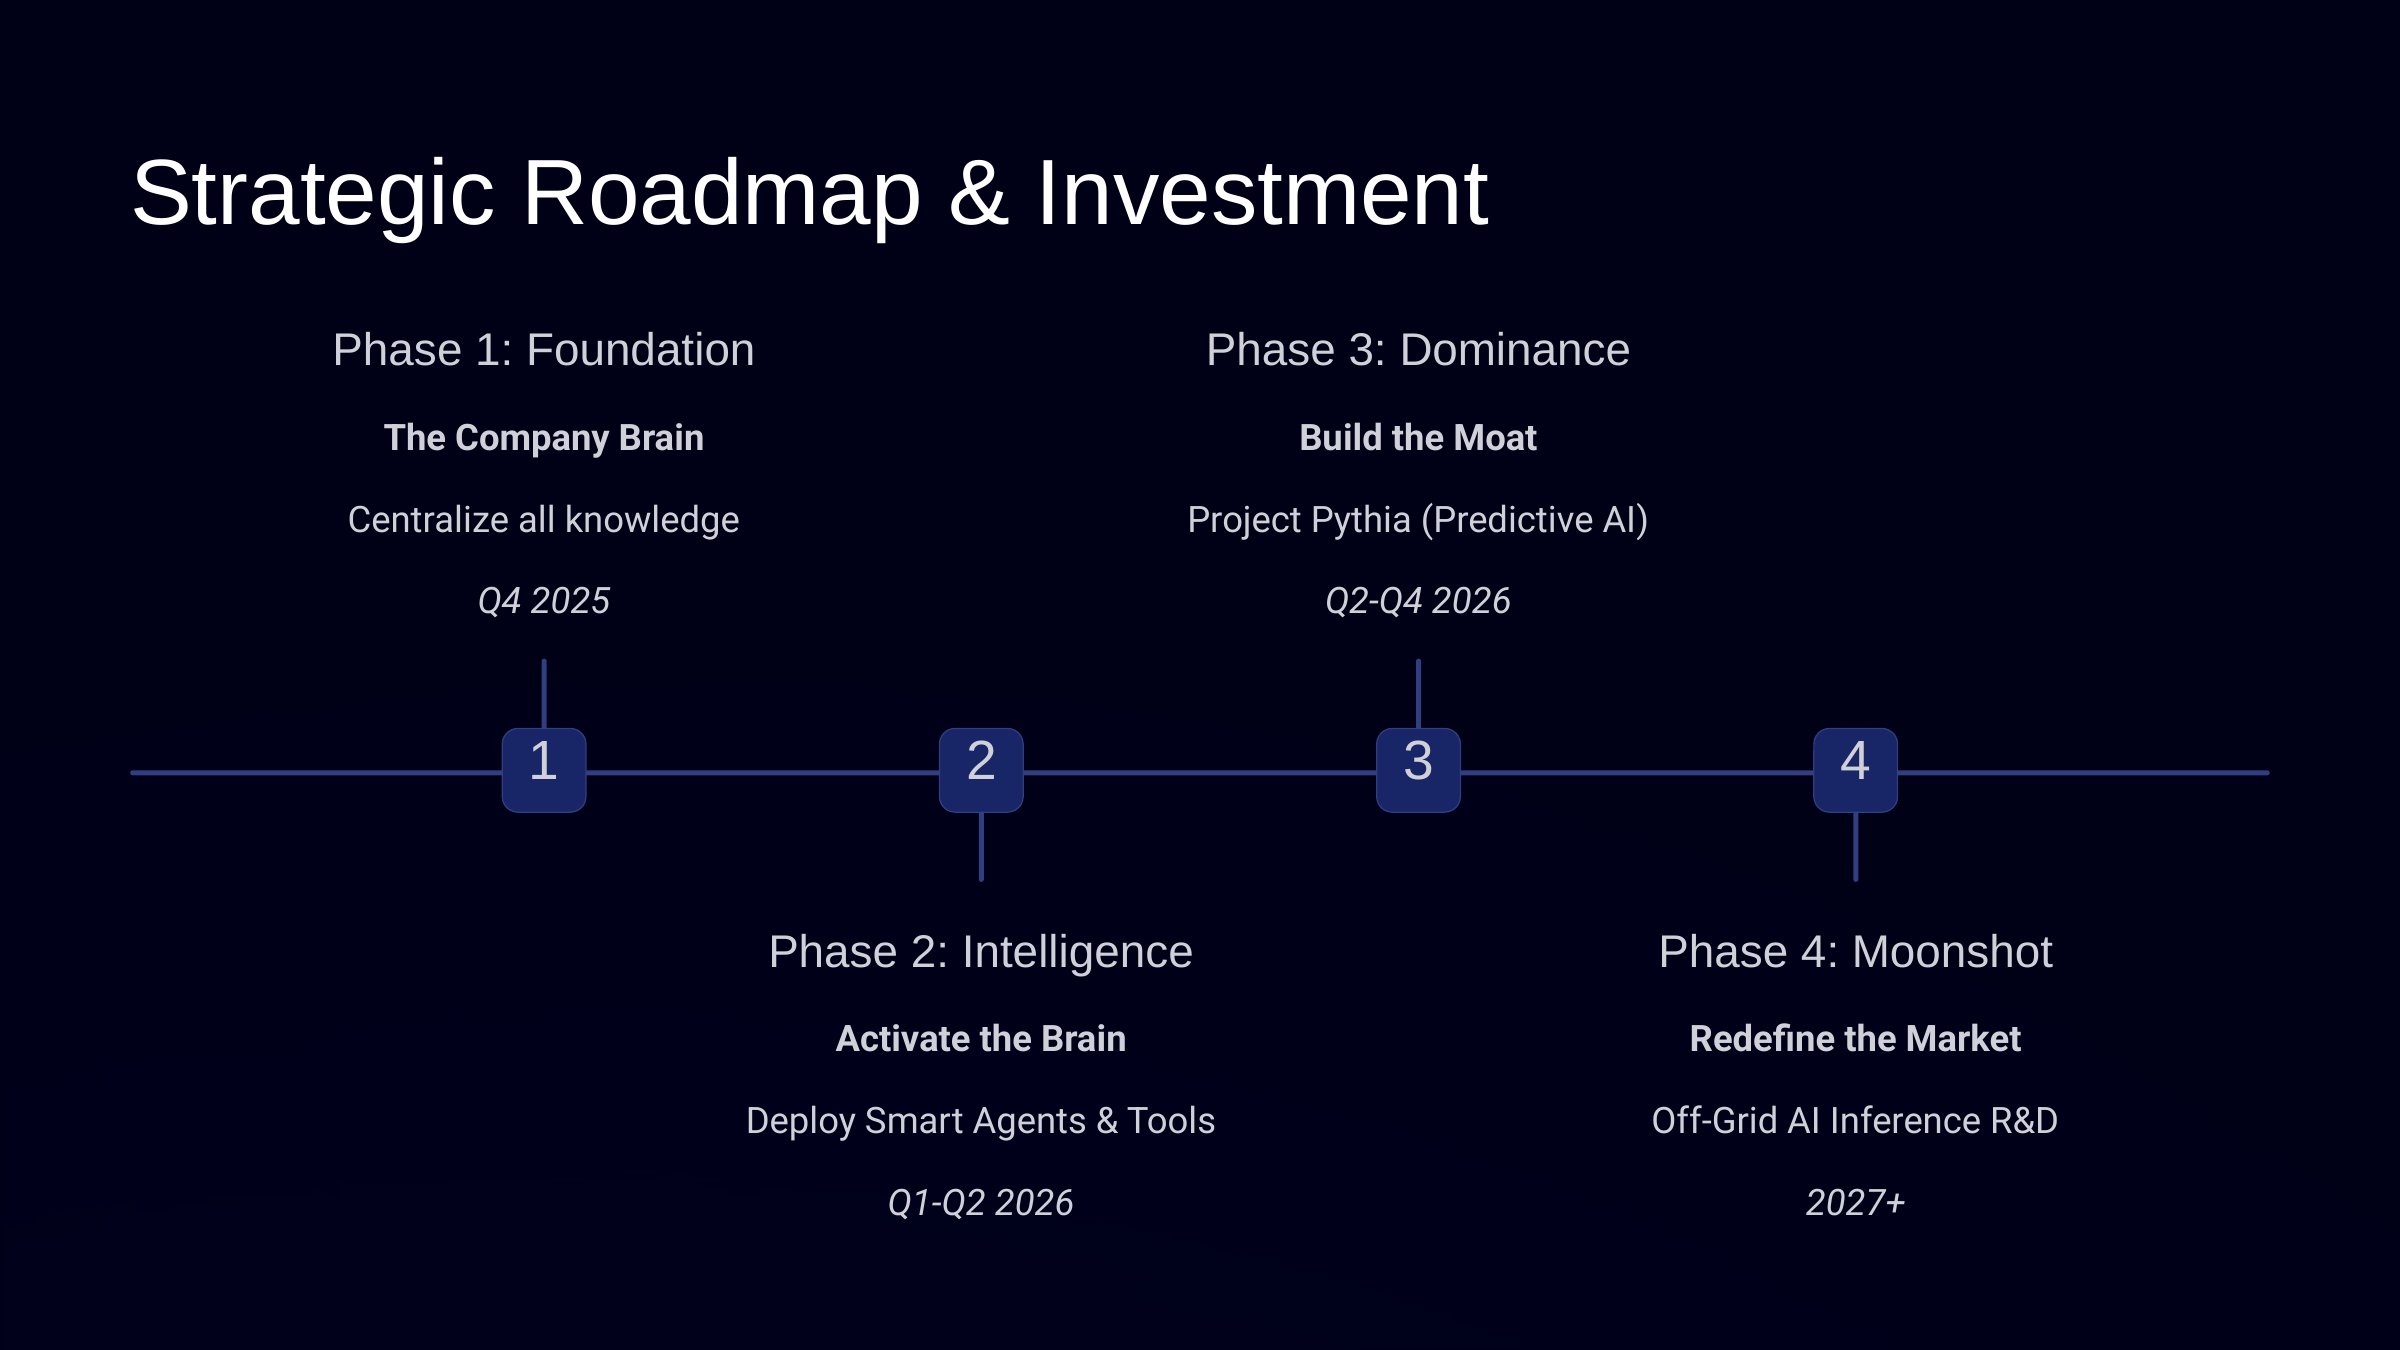

Strategic Roadmap & Investment
Phase 1: Foundation
Phase 3: Dominance
The Company Brain
Build the Moat
Centralize all knowledge
Project Pythia (Predictive AI)
Q4 2025
Q2-Q4 2026

1
2
3
4

Phase 2: Intelligence
Phase 4: Moonshot
Activate the Brain
Redefine the Market
Deploy Smart Agents & Tools
Off-Grid AI Inference R&D
Q1-Q2 2026
2027+